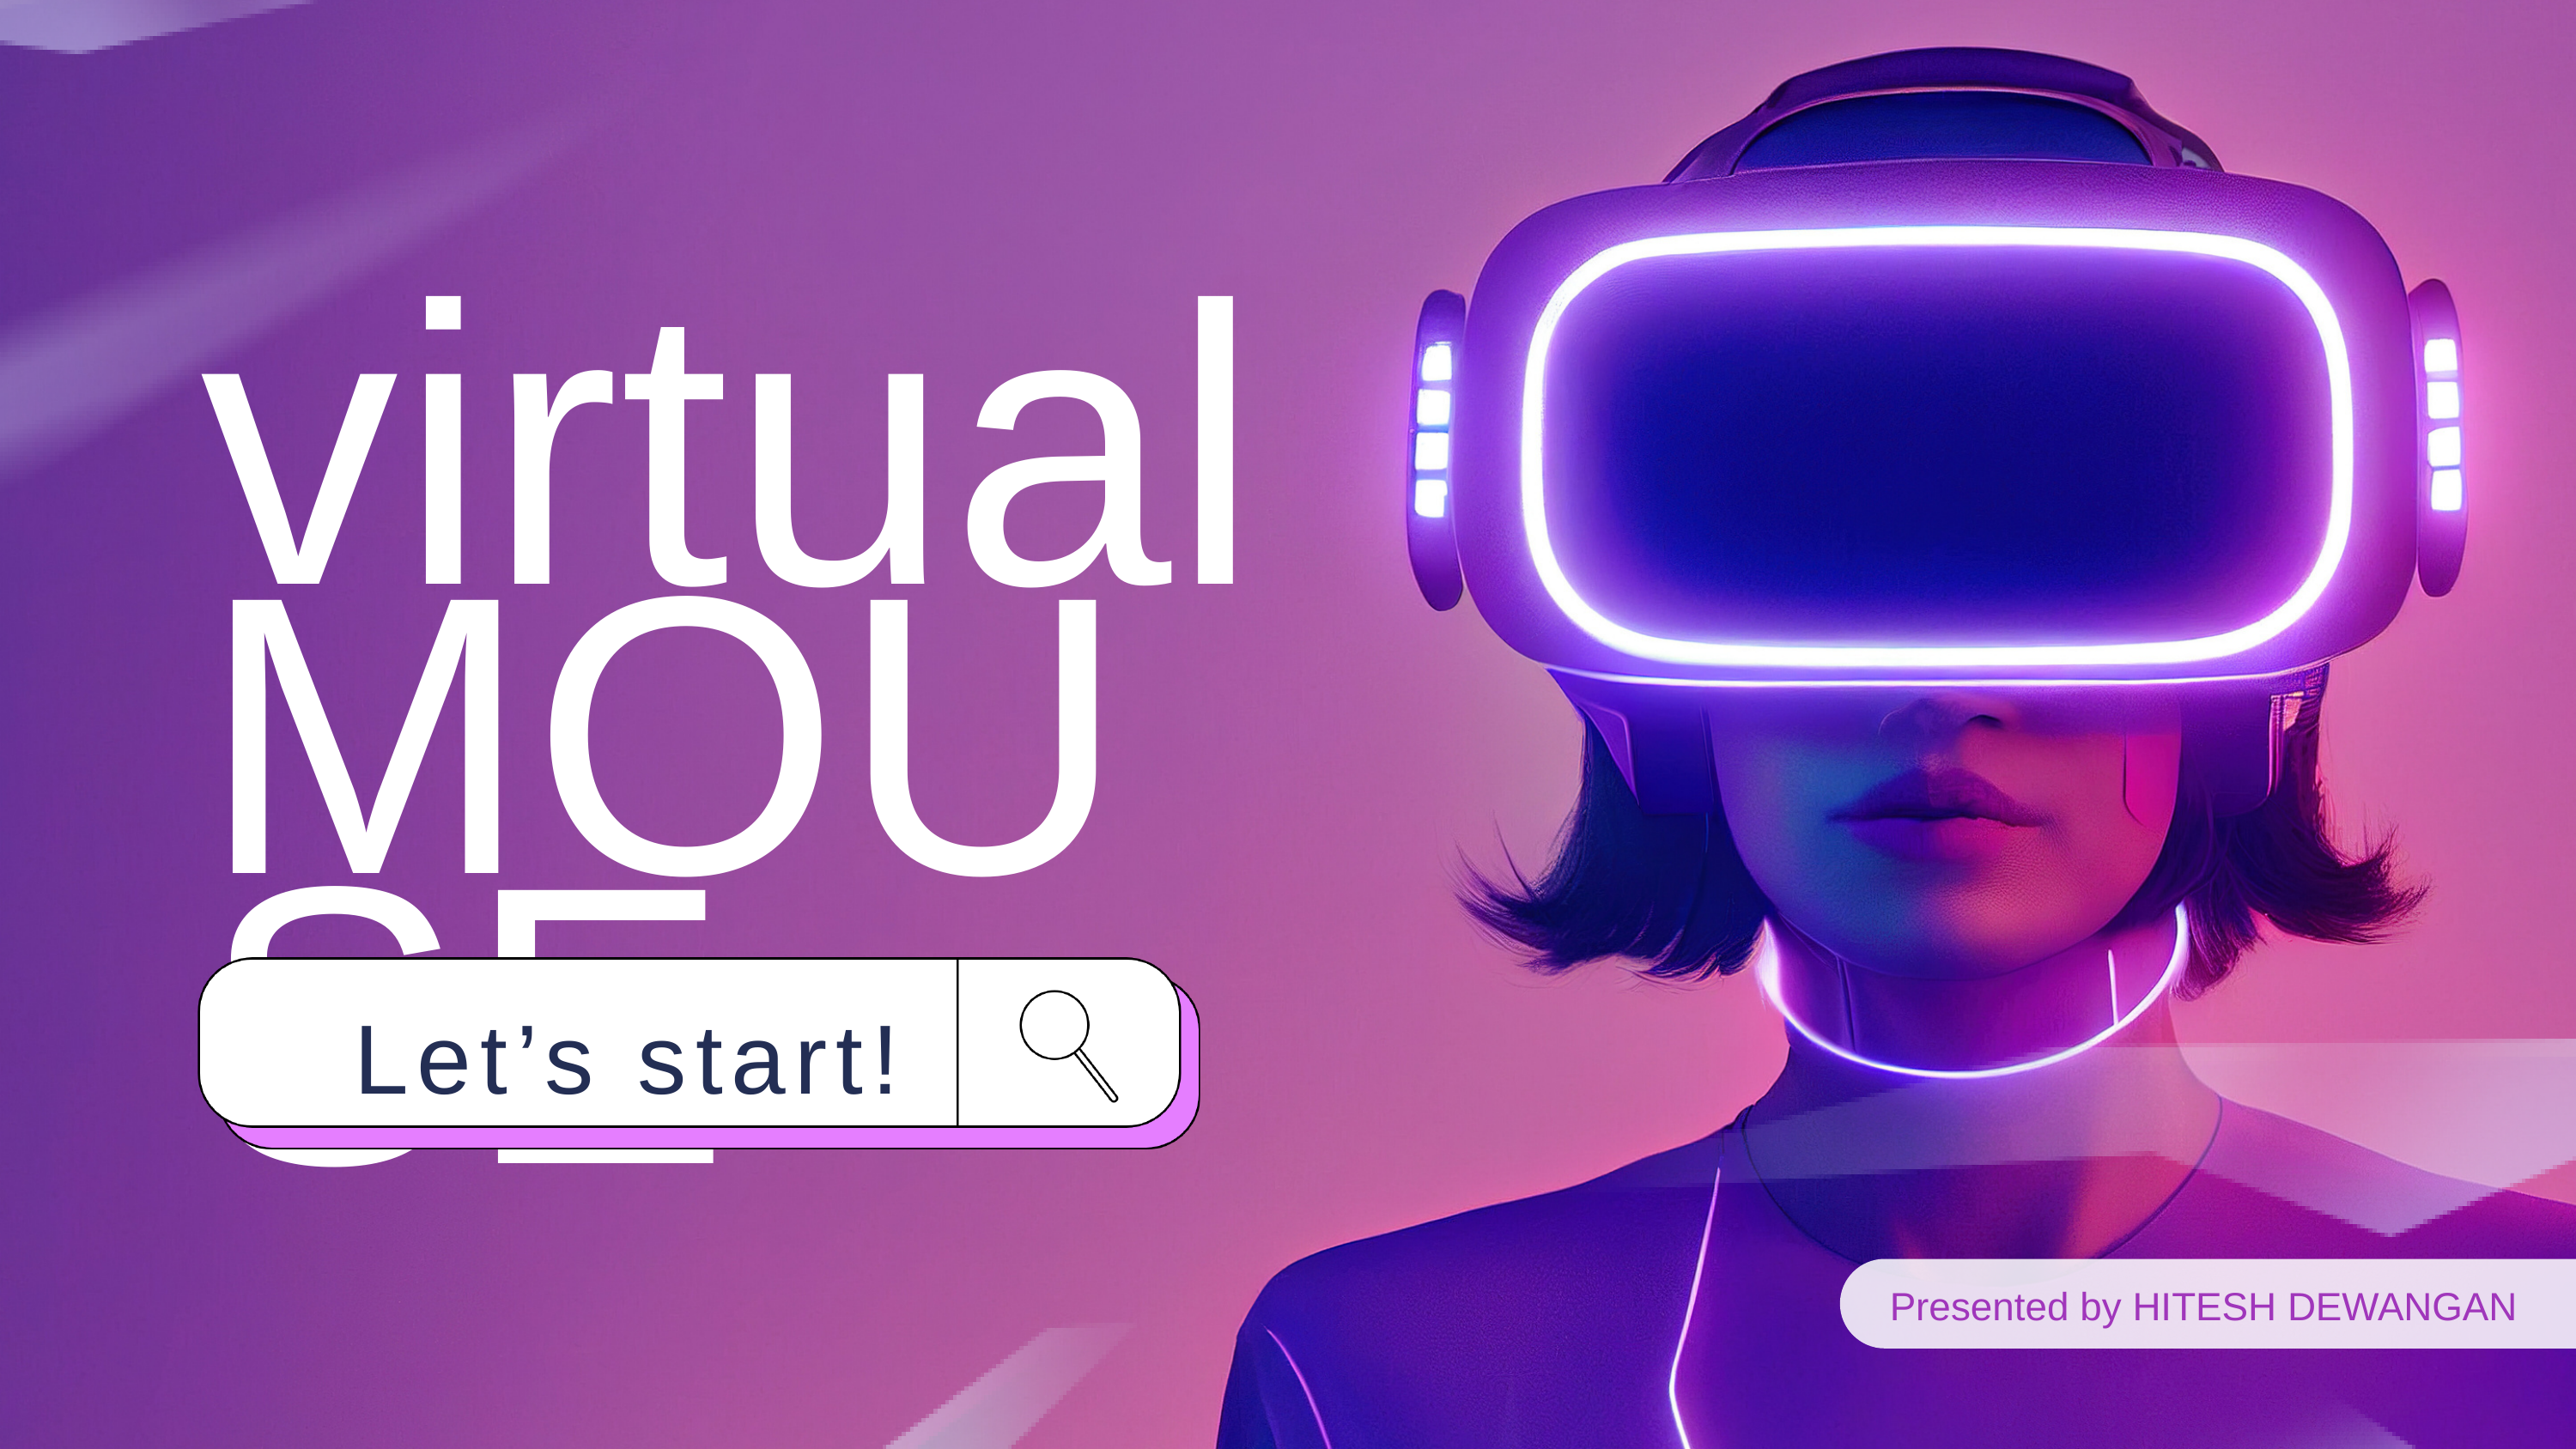

virtual
MOUSE

Let’s start!

Presented by HITESH DEWANGAN